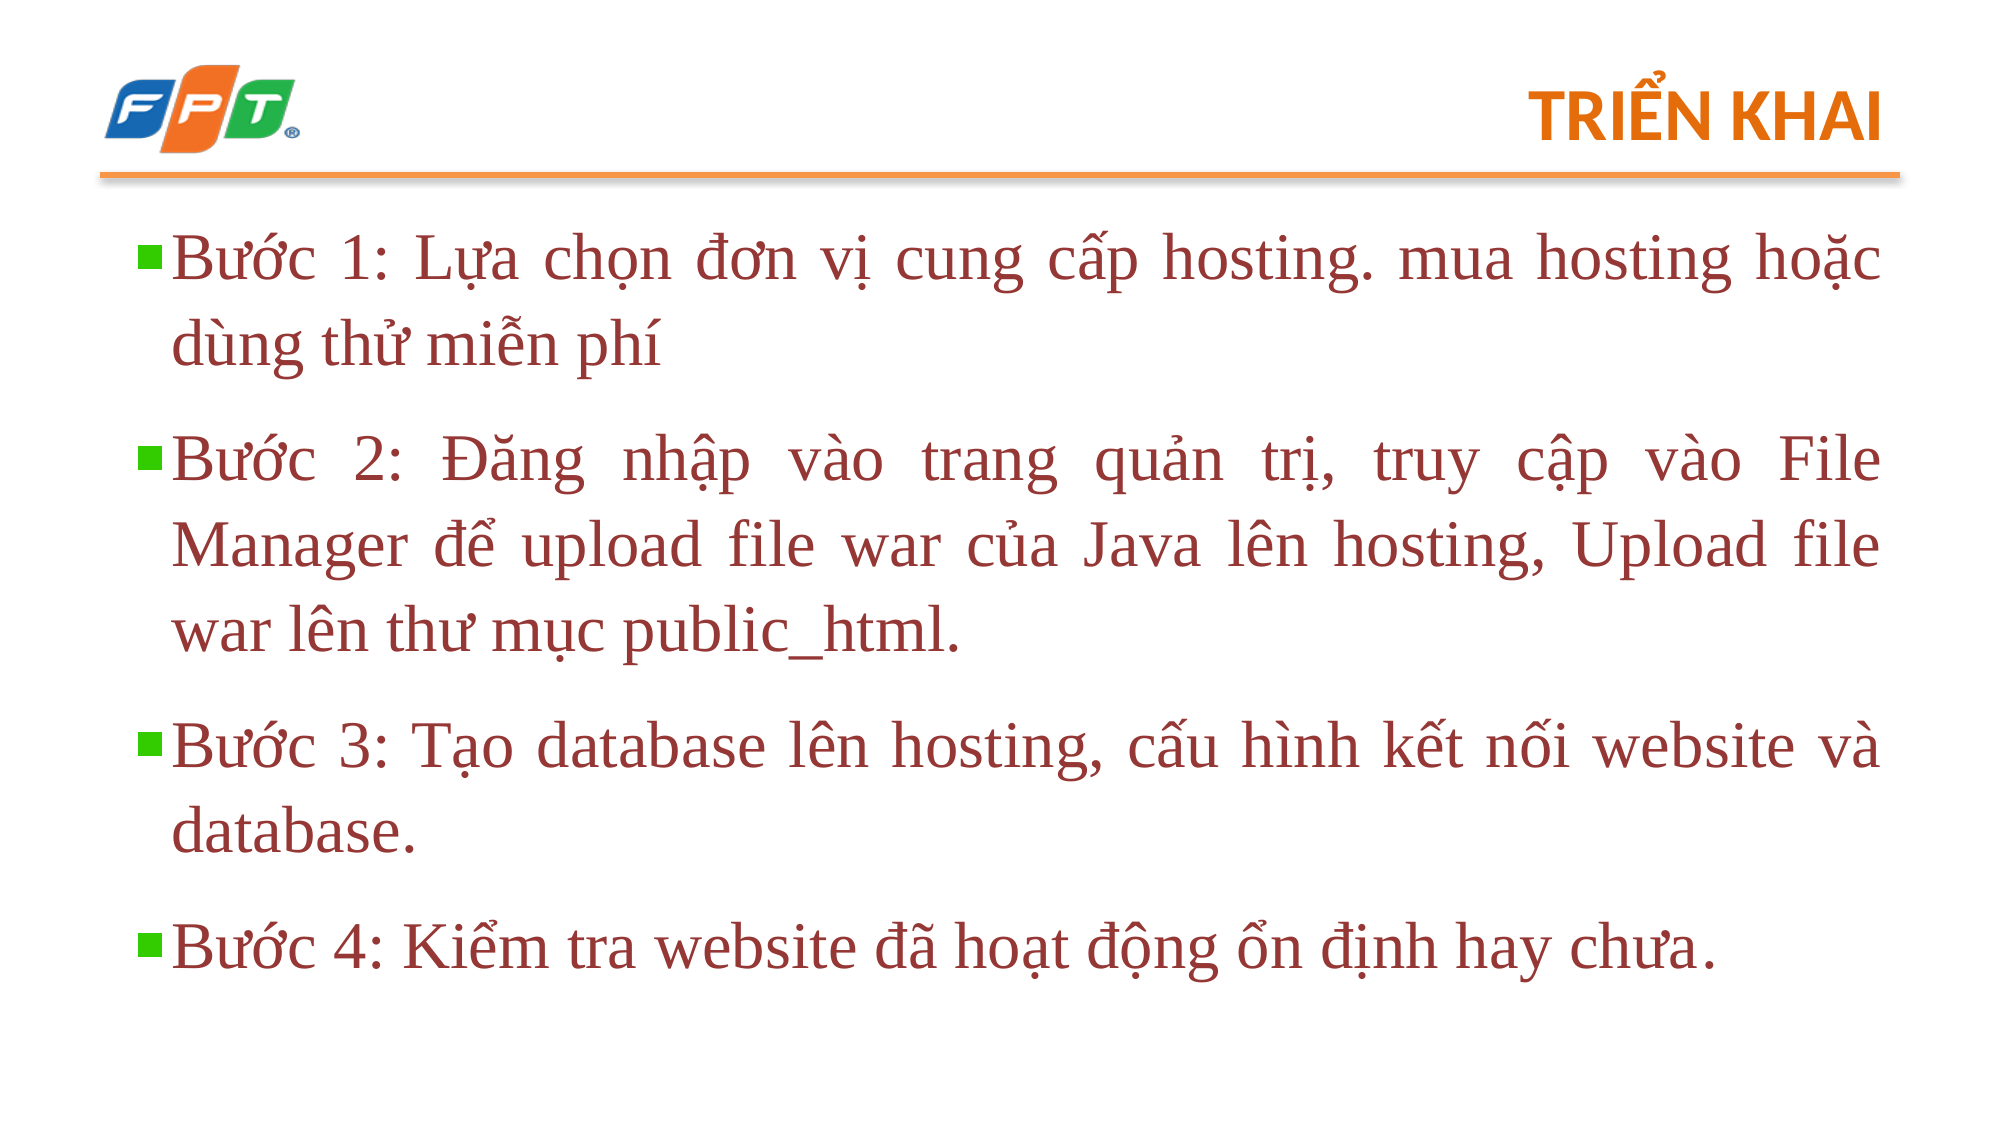

# Triển khai
Bước 1: Lựa chọn đơn vị cung cấp hosting. mua hosting hoặc dùng thử miễn phí
Bước 2: Đăng nhập vào trang quản trị, truy cập vào File Manager để upload file war của Java lên hosting, Upload file war lên thư mục public_html.
Bước 3: Tạo database lên hosting, cấu hình kết nối website và database.
Bước 4: Kiểm tra website đã hoạt động ổn định hay chưa.